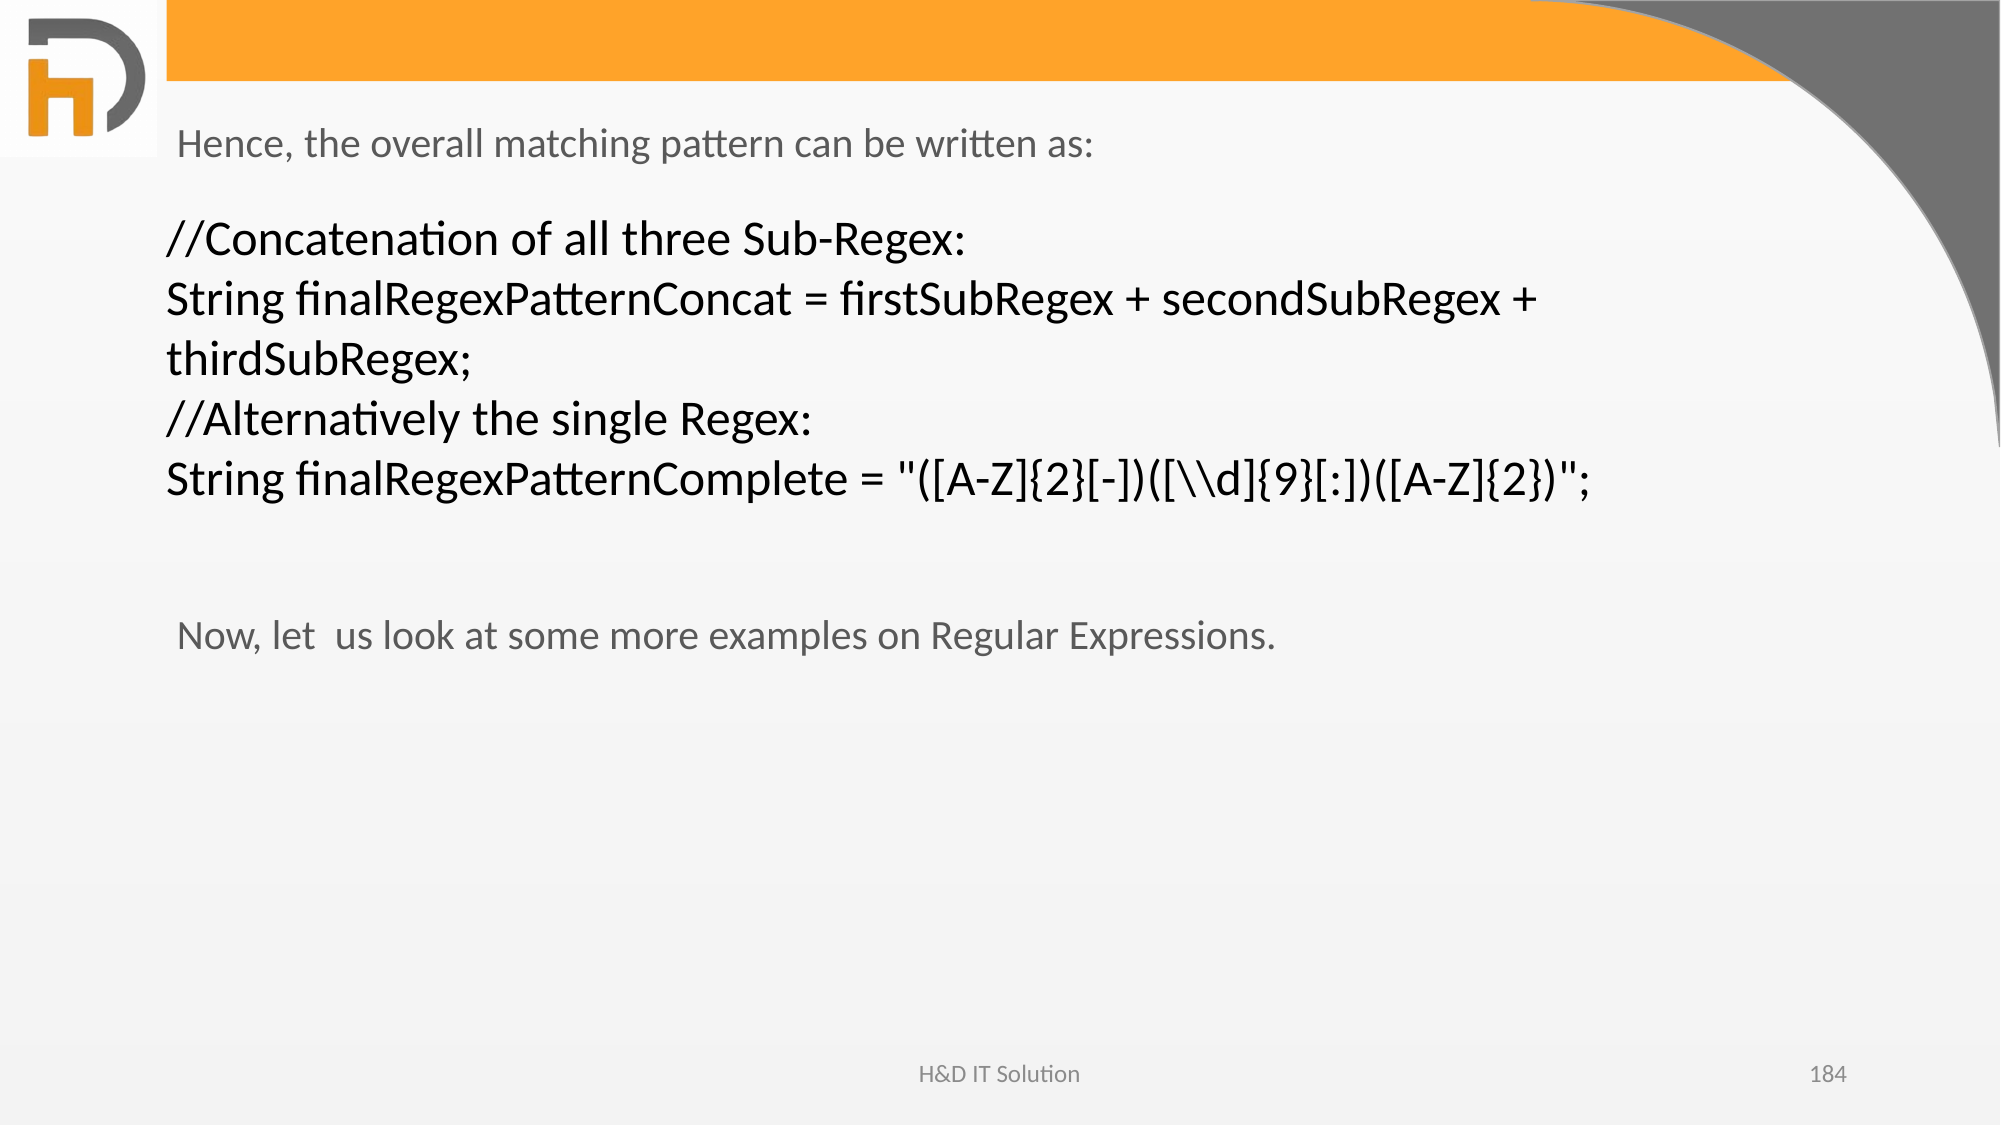

Hence, the overall matching pattern can be written as:
//Concatenation of all three Sub-Regex:
String finalRegexPatternConcat = firstSubRegex + secondSubRegex + thirdSubRegex;
//Alternatively the single Regex:
String finalRegexPatternComplete = "([A-Z]{2}[-])([\\d]{9}[:])([A-Z]{2})";
Now, let  us look at some more examples on Regular Expressions.
H&D IT Solution
184